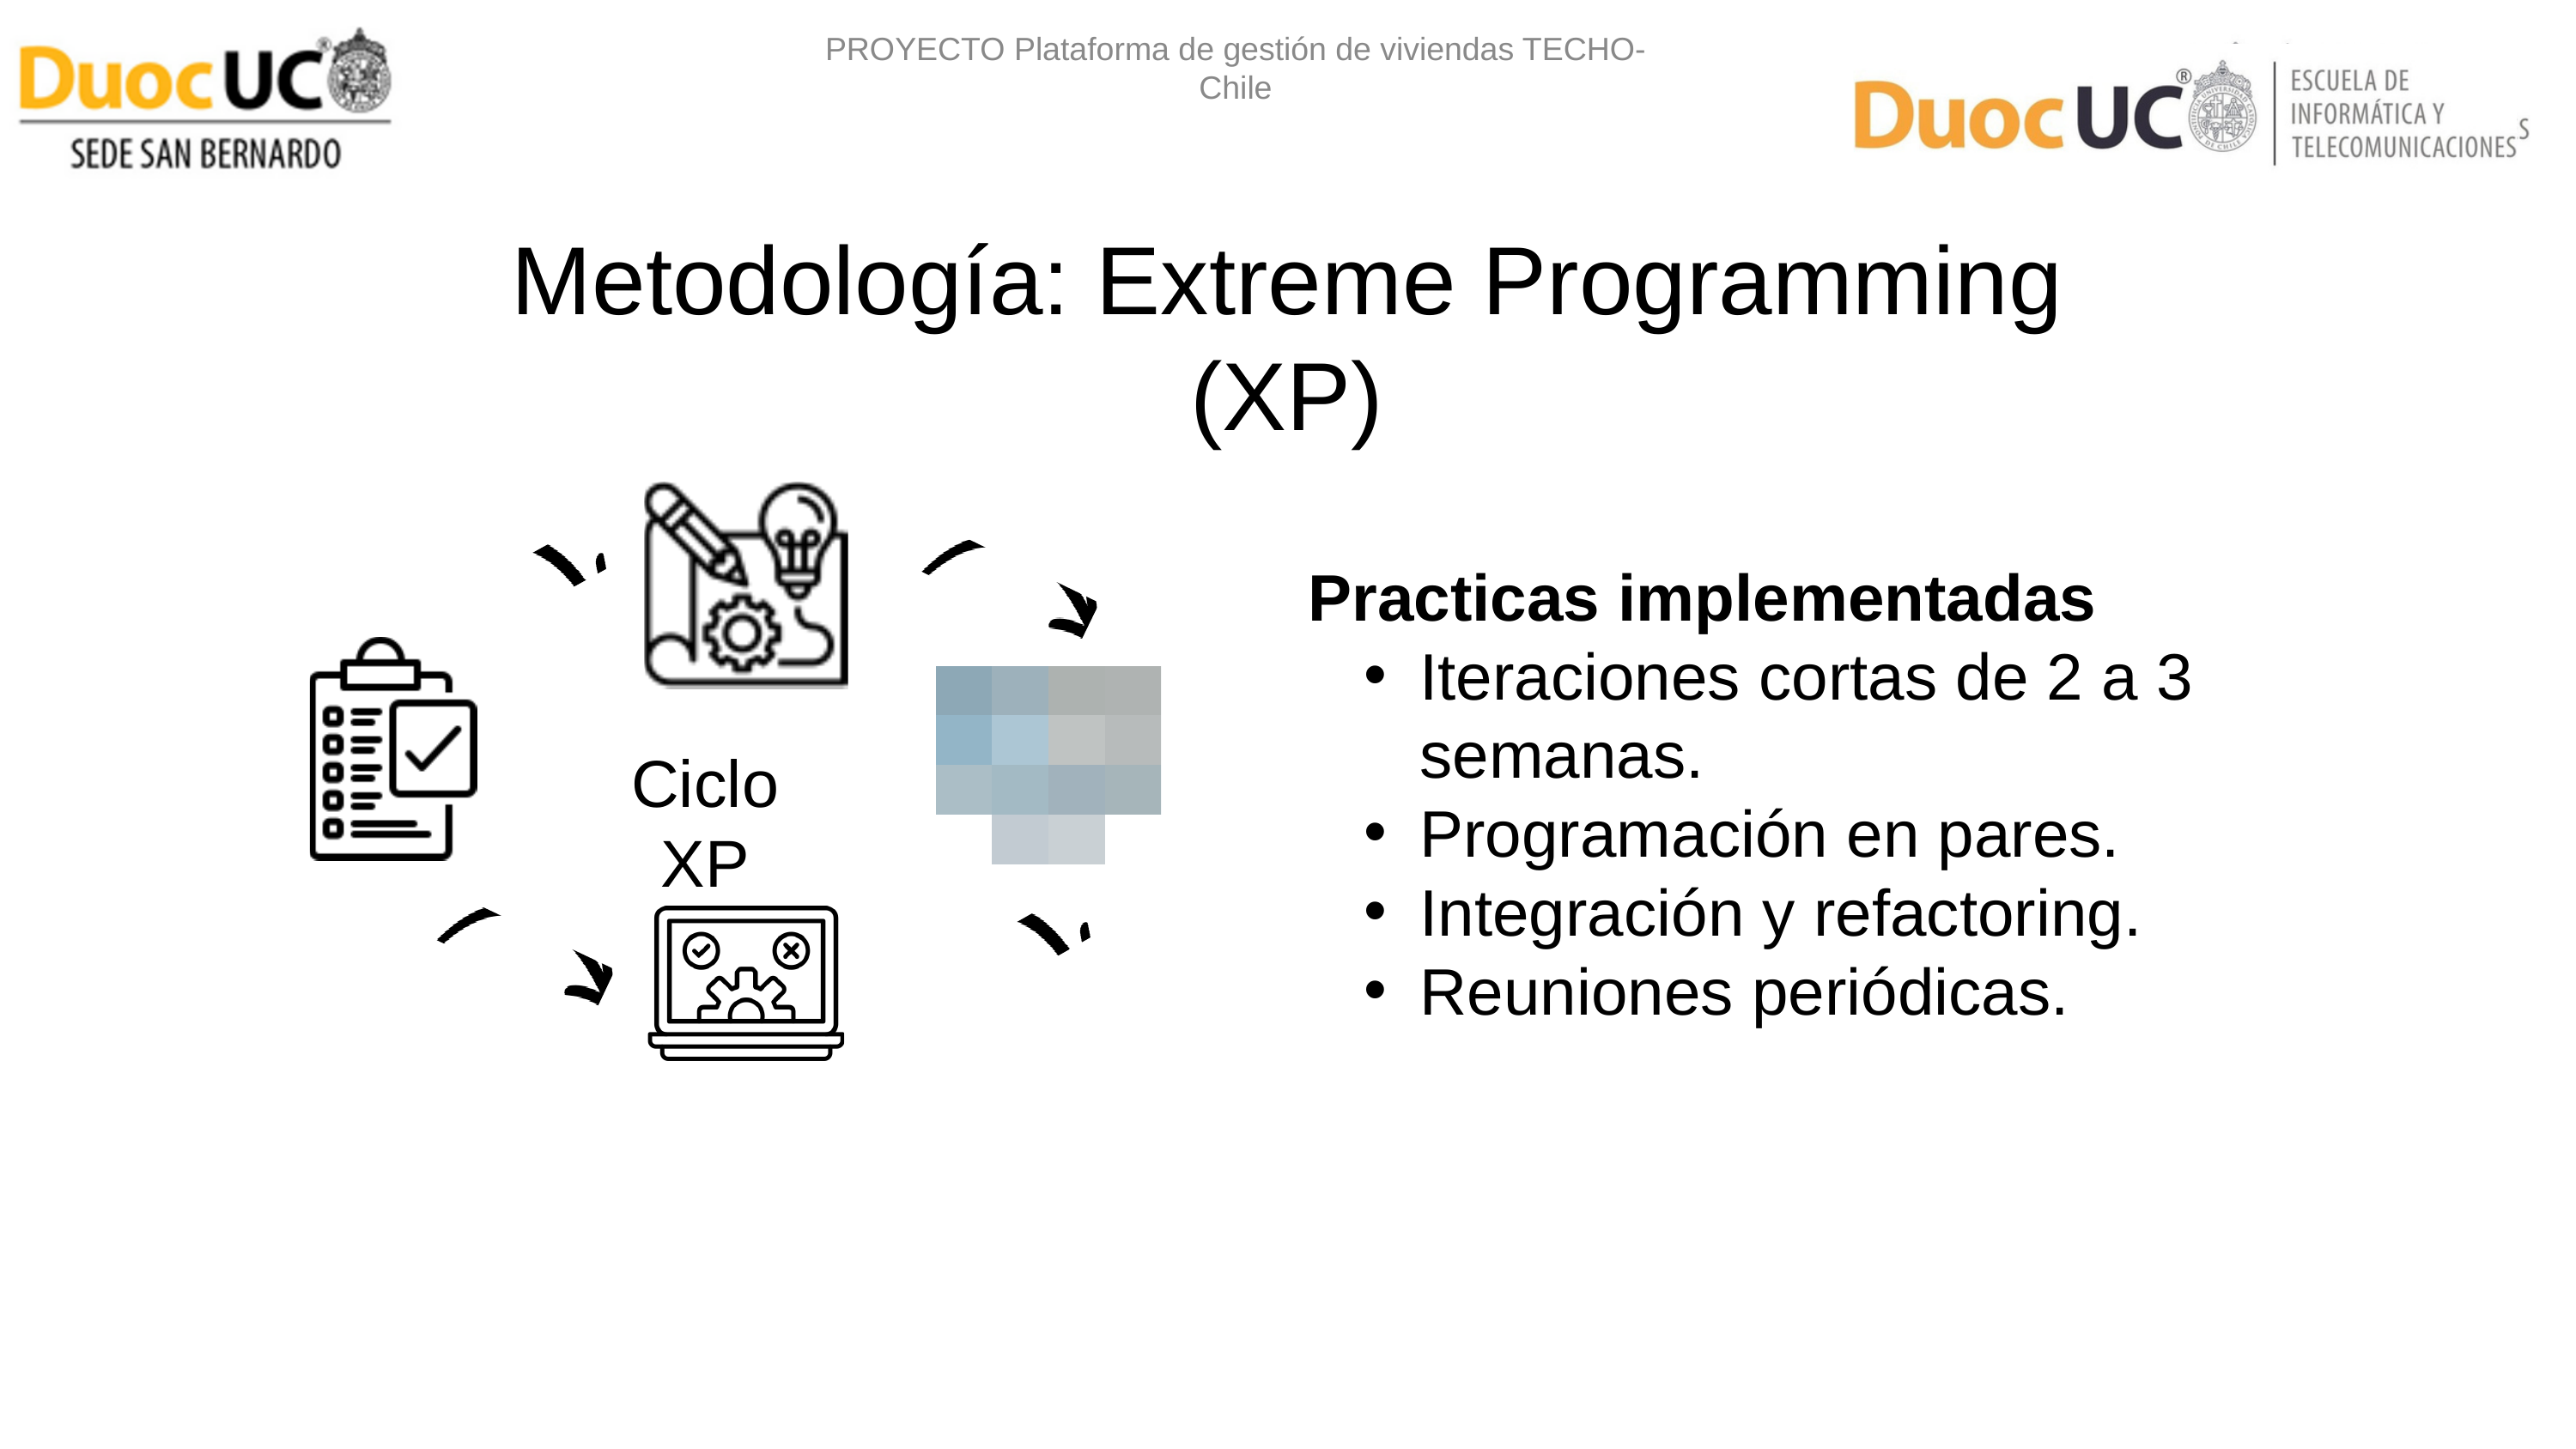

PROYECTO Plataforma de gestión de viviendas TECHO- Chile

Metodología: Extreme Programming (XP)

Practicas implementadas
Iteraciones cortas de 2 a 3 semanas.
Programación en pares.
Integración y refactoring.
Reuniones periódicas.
Ciclo XP